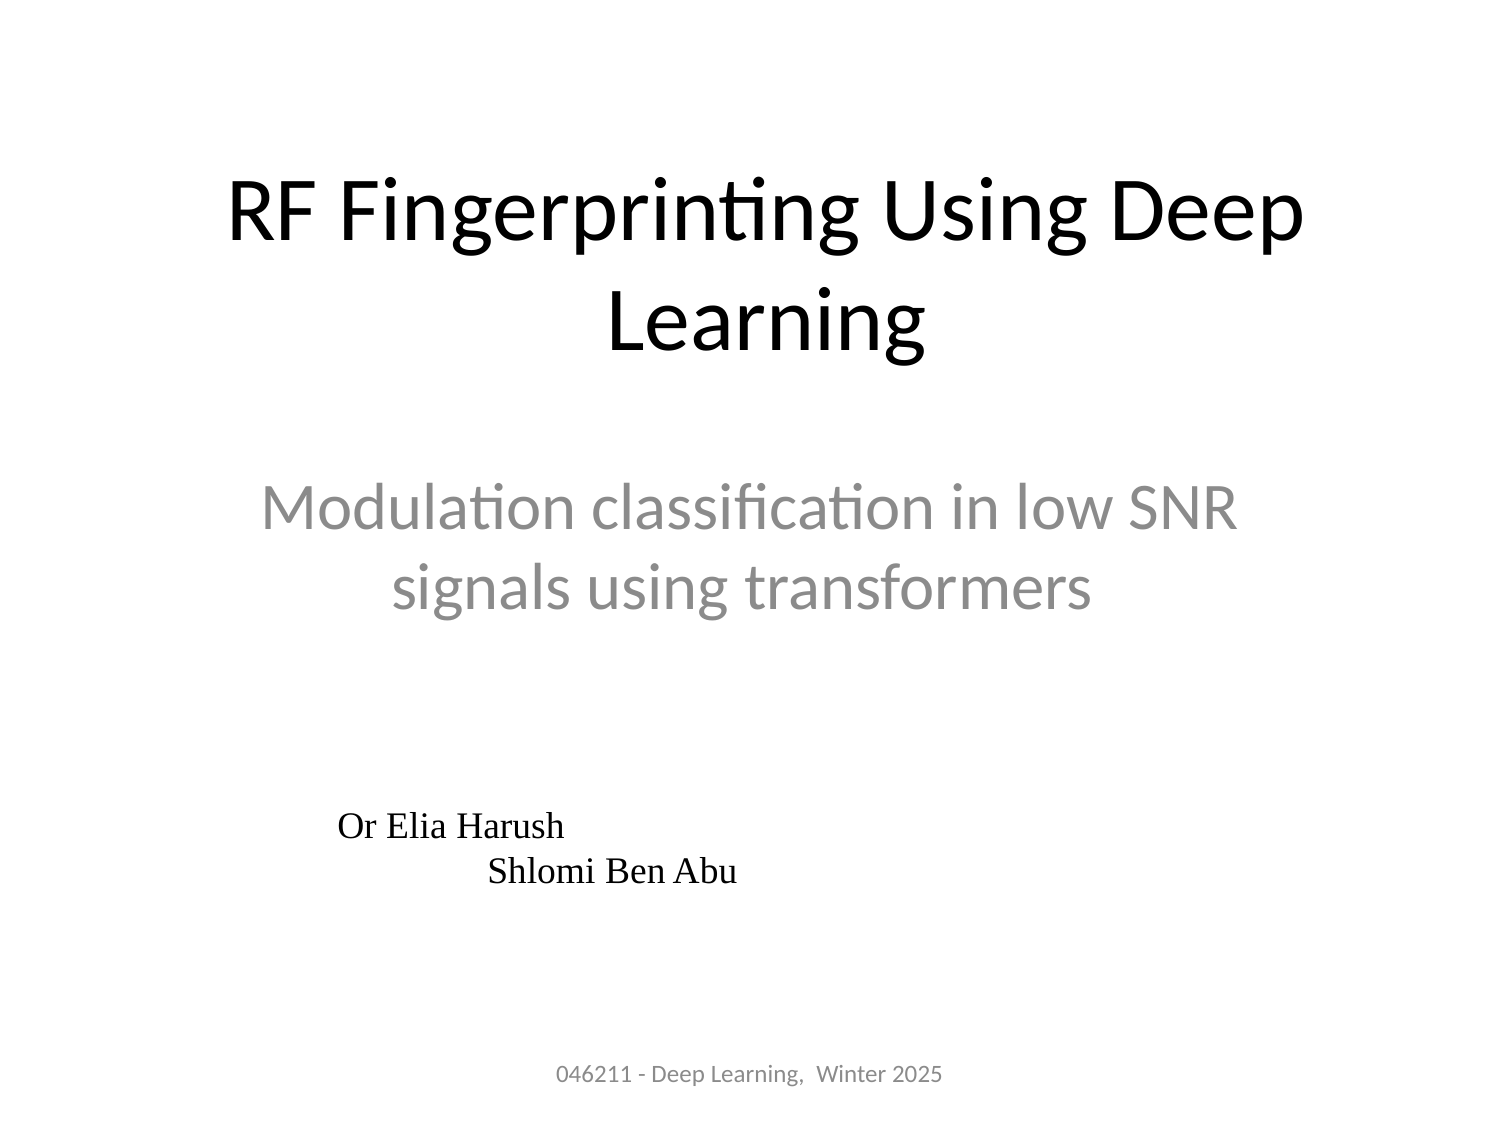

# RF Fingerprinting Using Deep Learning
Modulation classification in low SNR signals using transformers
Or Elia Harush					Shlomi Ben Abu
046211 - Deep Learning,  Winter 2025